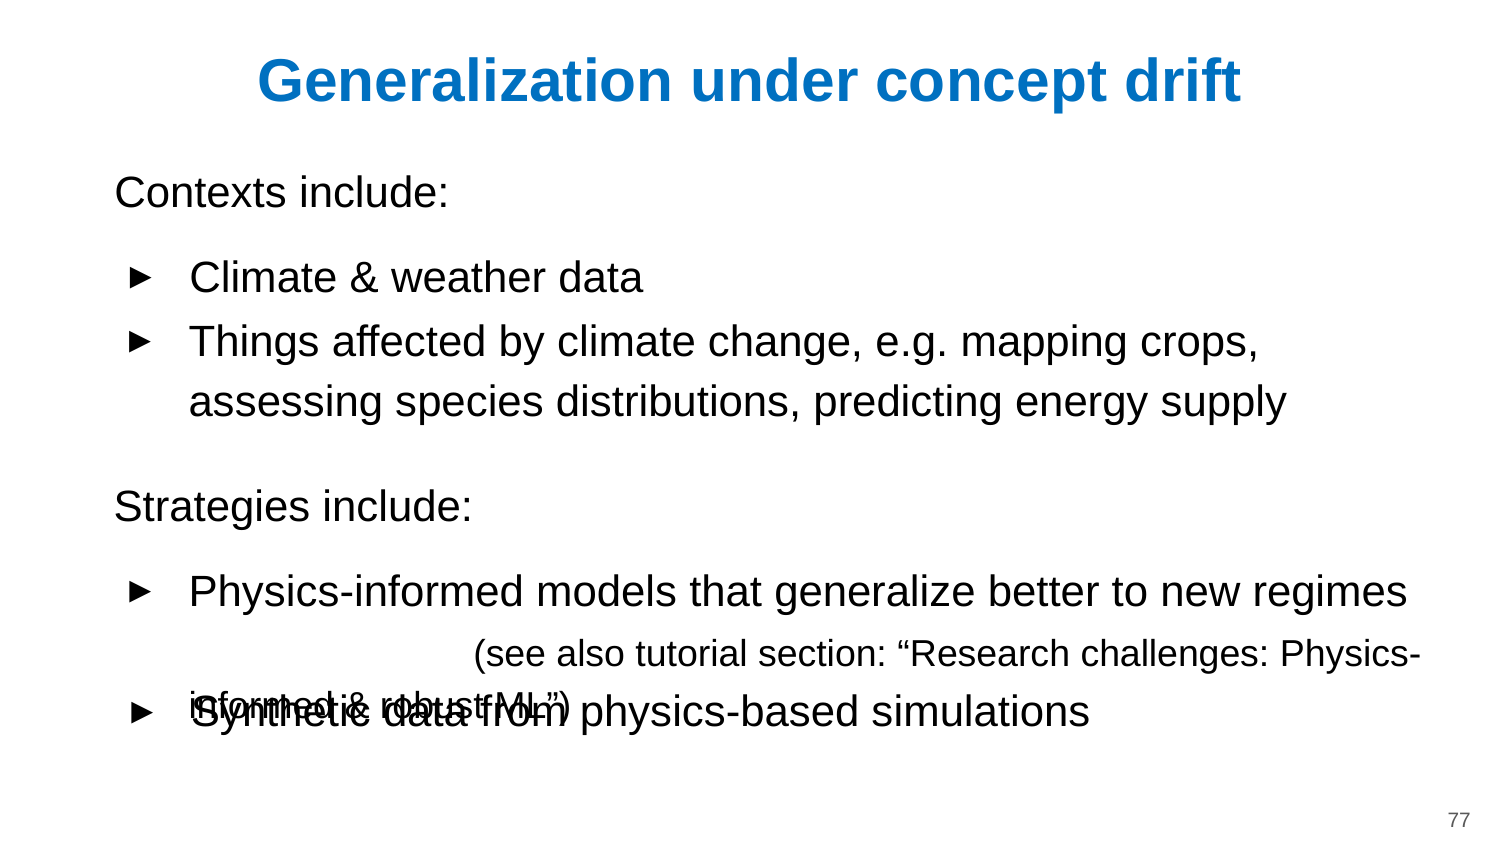

# Generalization under concept drift
Contexts include:
Climate & weather data

Things affected by climate change, e.g. mapping crops, assessing species distributions, predicting energy supply
Strategies include:
Physics-informed models that generalize better to new regimes 	           (see also tutorial section: “Research challenges: Physics-informed & robust ML”)
Synthetic data from physics-based simulations
77